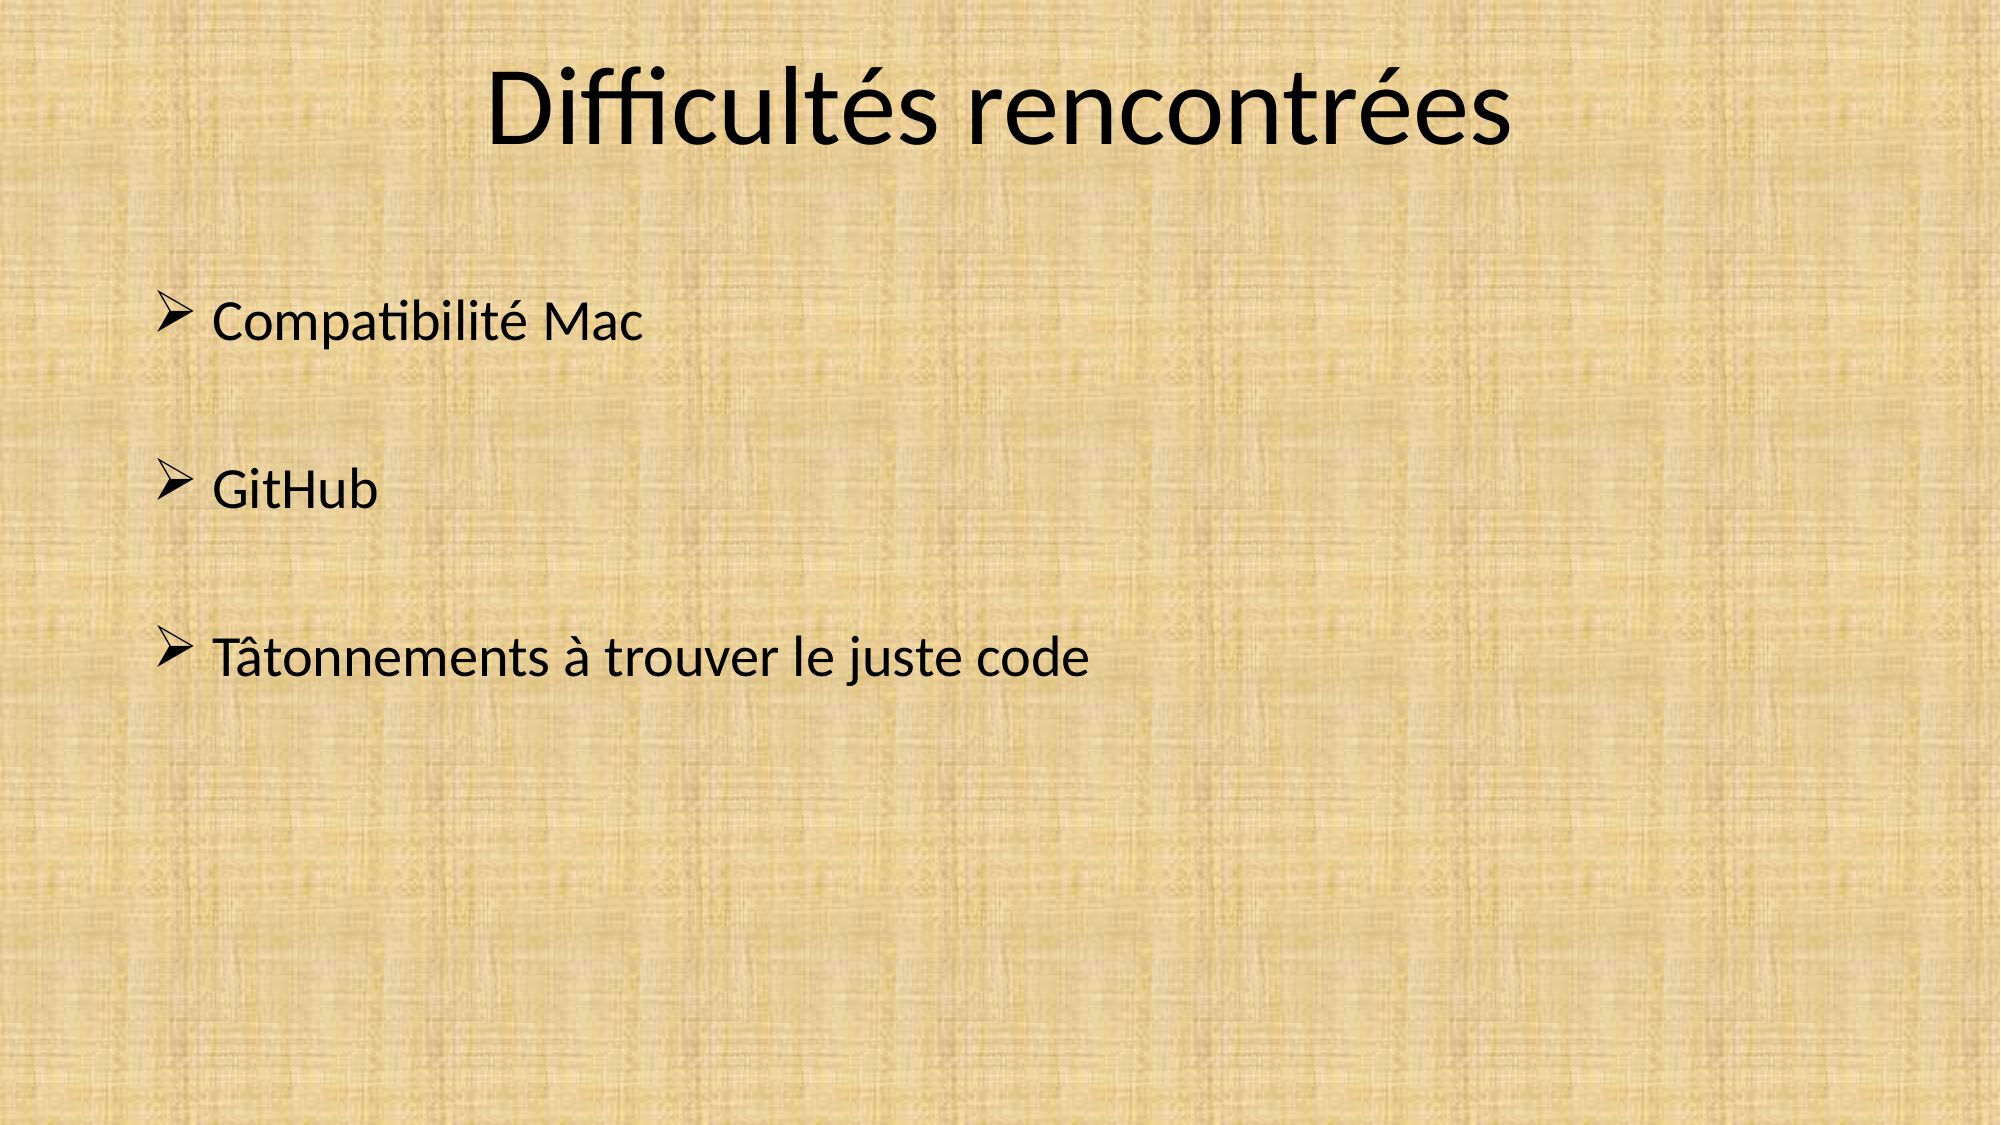

# Difficultés rencontrées
 Compatibilité Mac

 GitHub

 Tâtonnements à trouver le juste code